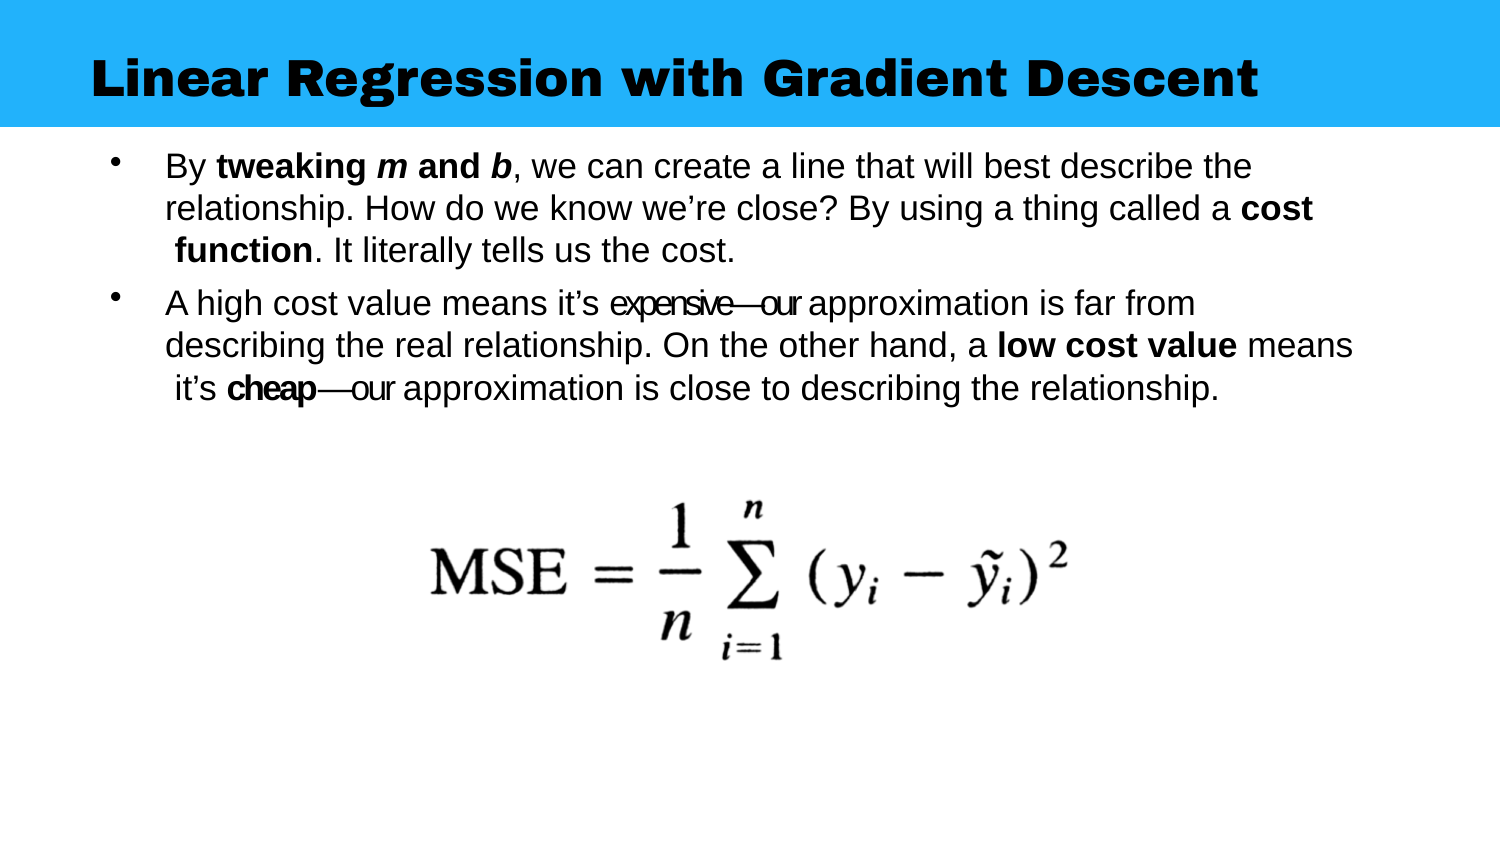

# Linear Regression with Gradient Descent
By tweaking m and b, we can create a line that will best describe the  relationship. How do we know we’re close? By using a thing called a cost  function. It literally tells us the cost.
A high cost value means it’s expensive — our approximation is far from  describing the real relationship. On the other hand, a low cost value means  it’s cheap— our approximation is close to describing the relationship.